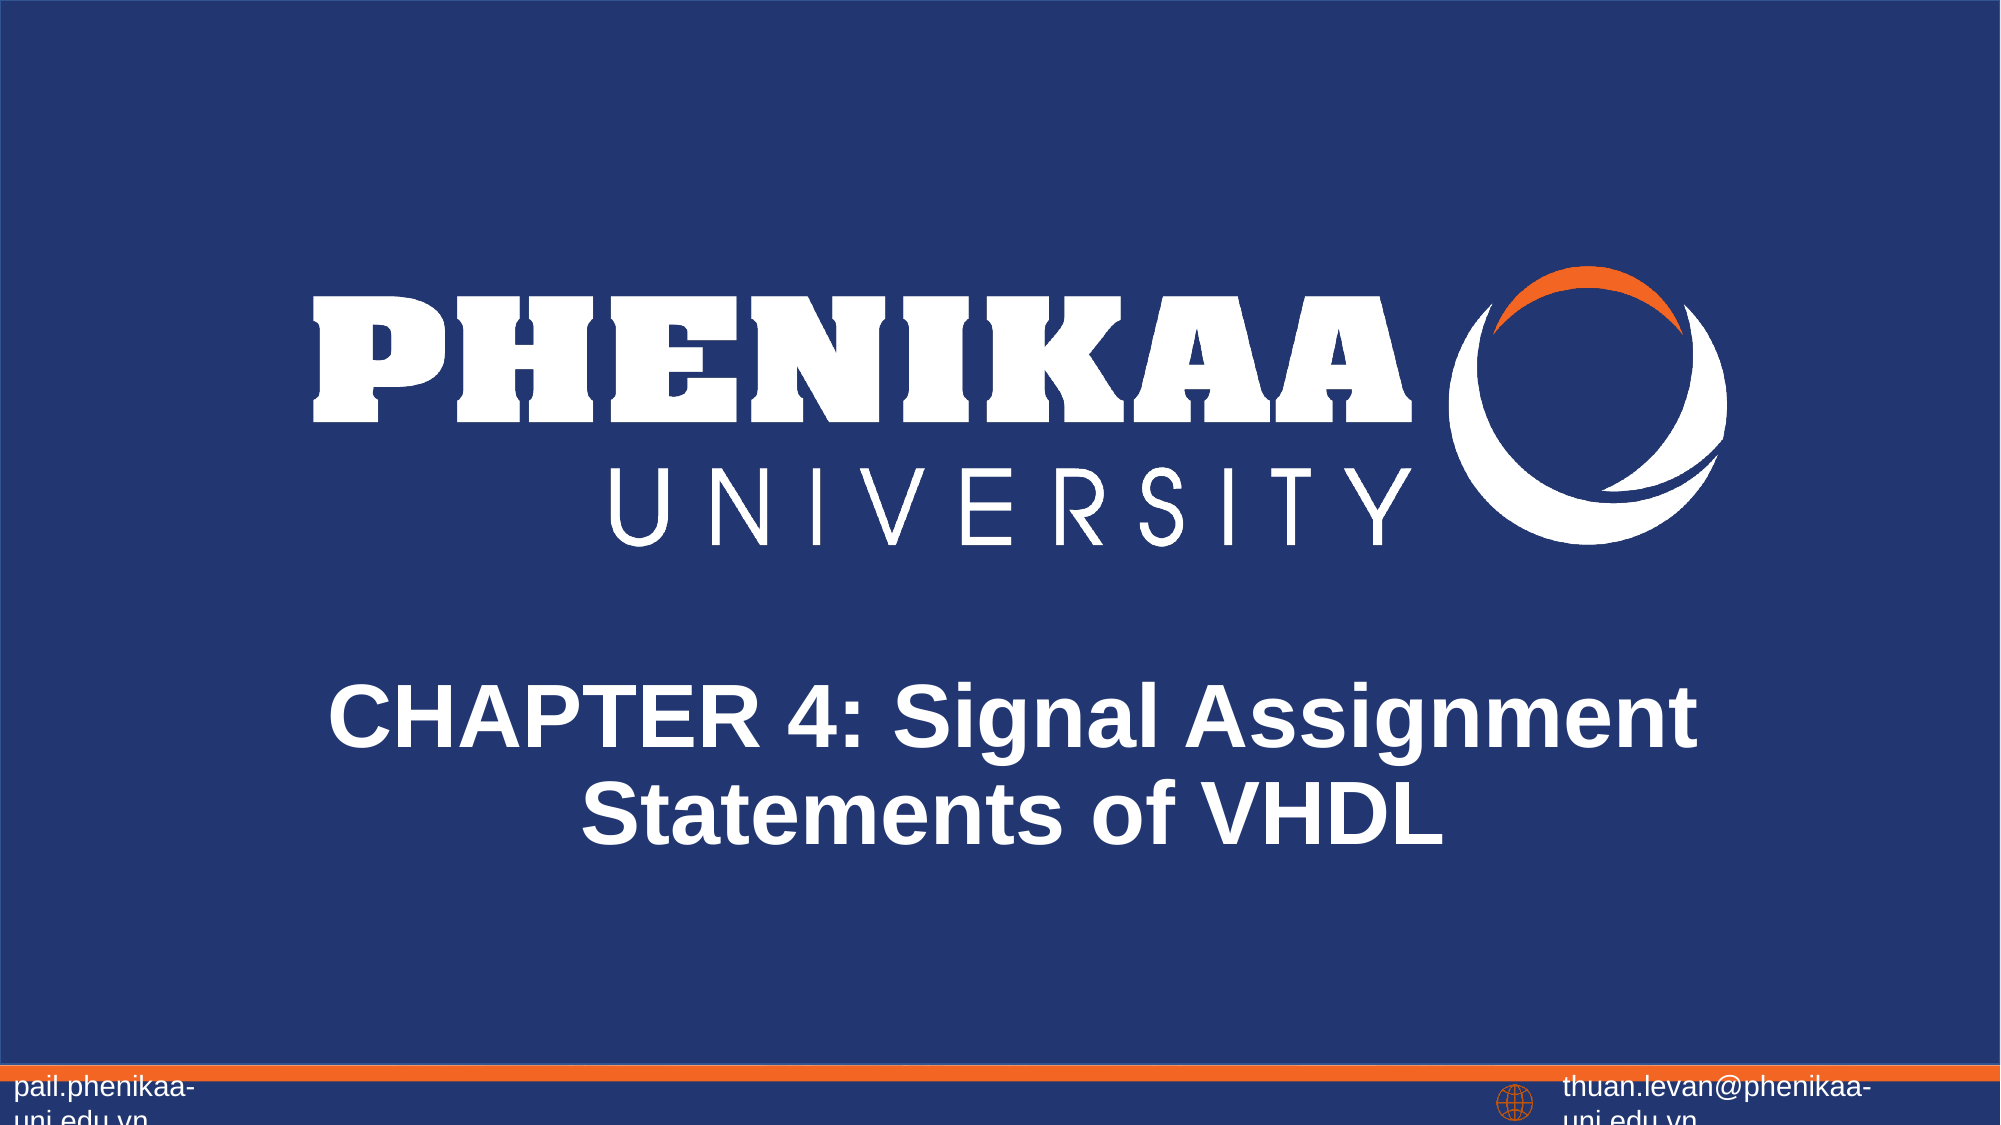

# CHAPTER 4: Signal Assignment Statements of VHDL